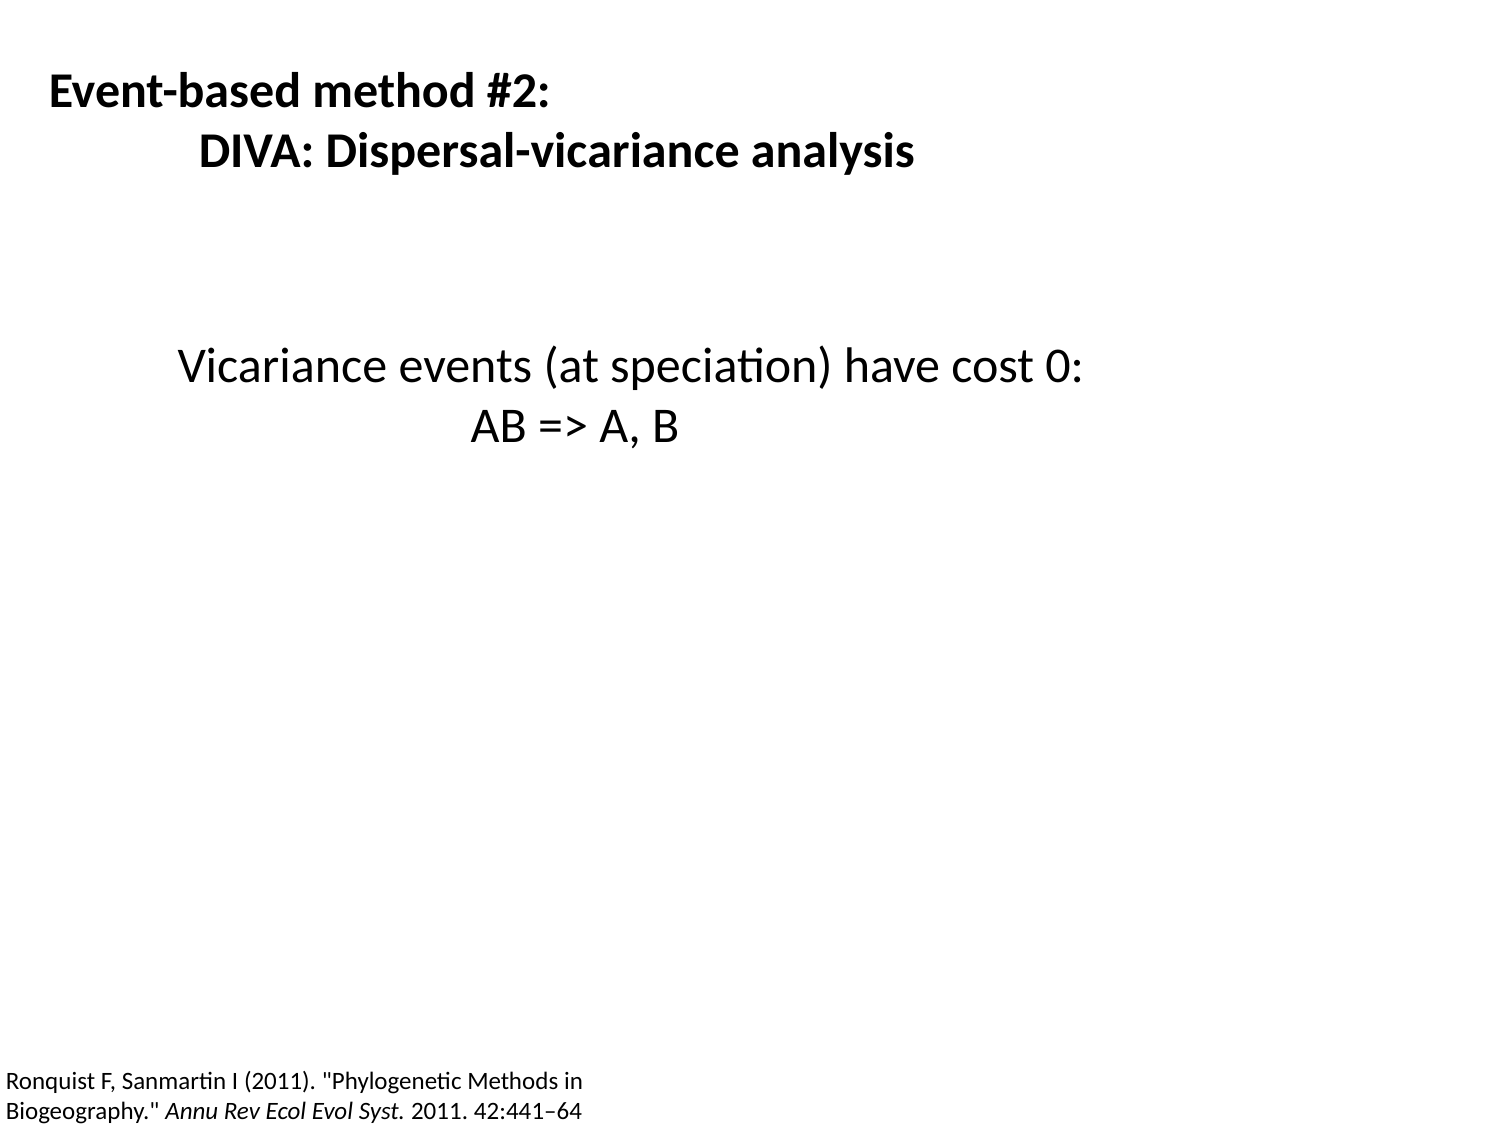

# Event-based method #2:
	DIVA: Dispersal-vicariance analysis

Vicariance events (at speciation) have cost 0:
                            AB => A, B

Ronquist F, Sanmartin I (2011). "Phylogenetic Methods in Biogeography." Annu Rev Ecol Evol Syst. 2011. 42:441–64